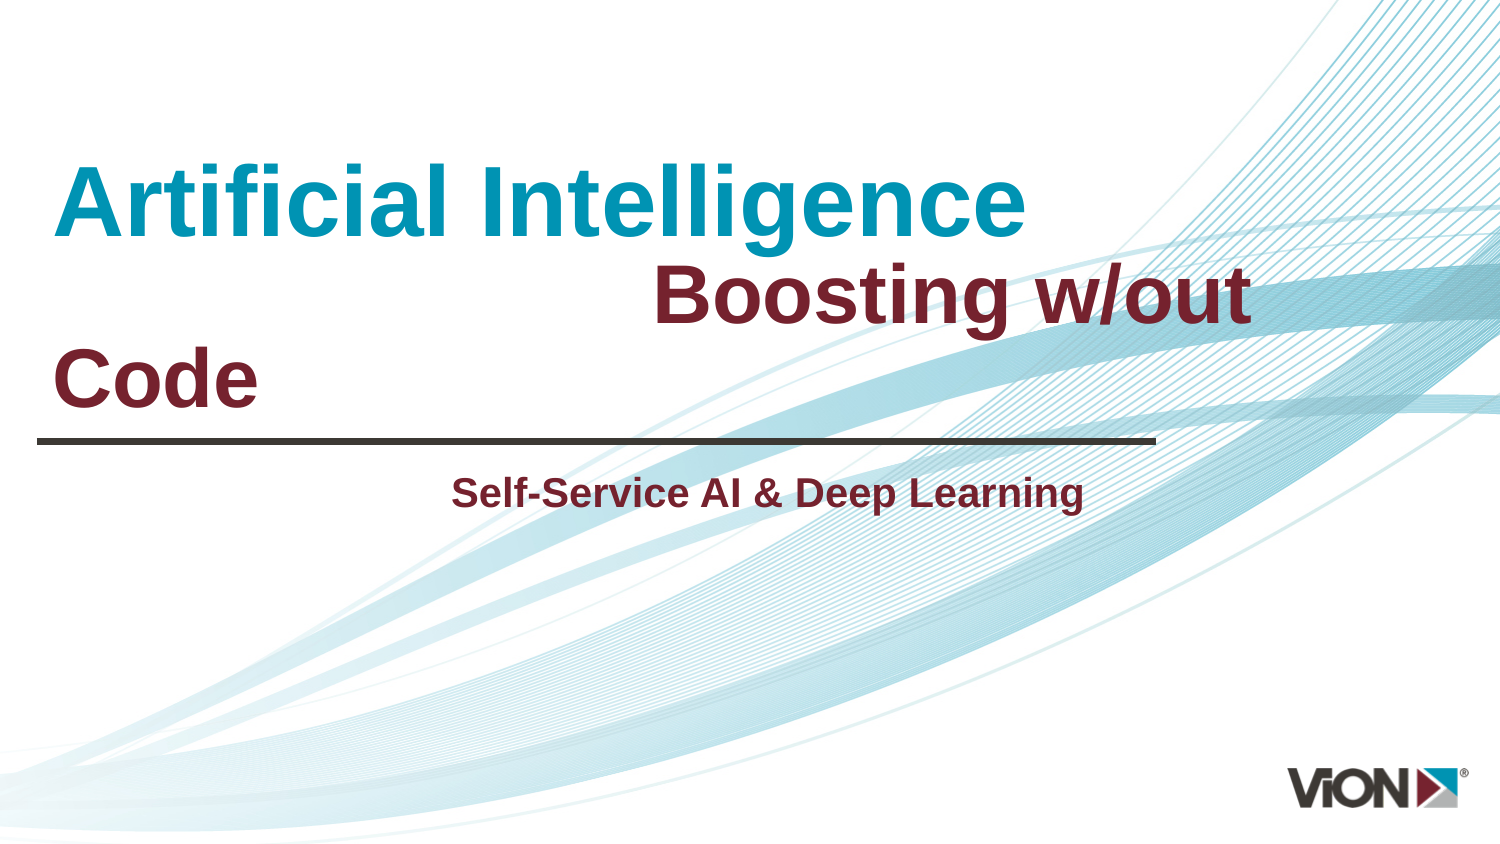

# Artificial Intelligence Boosting w/out Code
Self-Service AI & Deep Learning